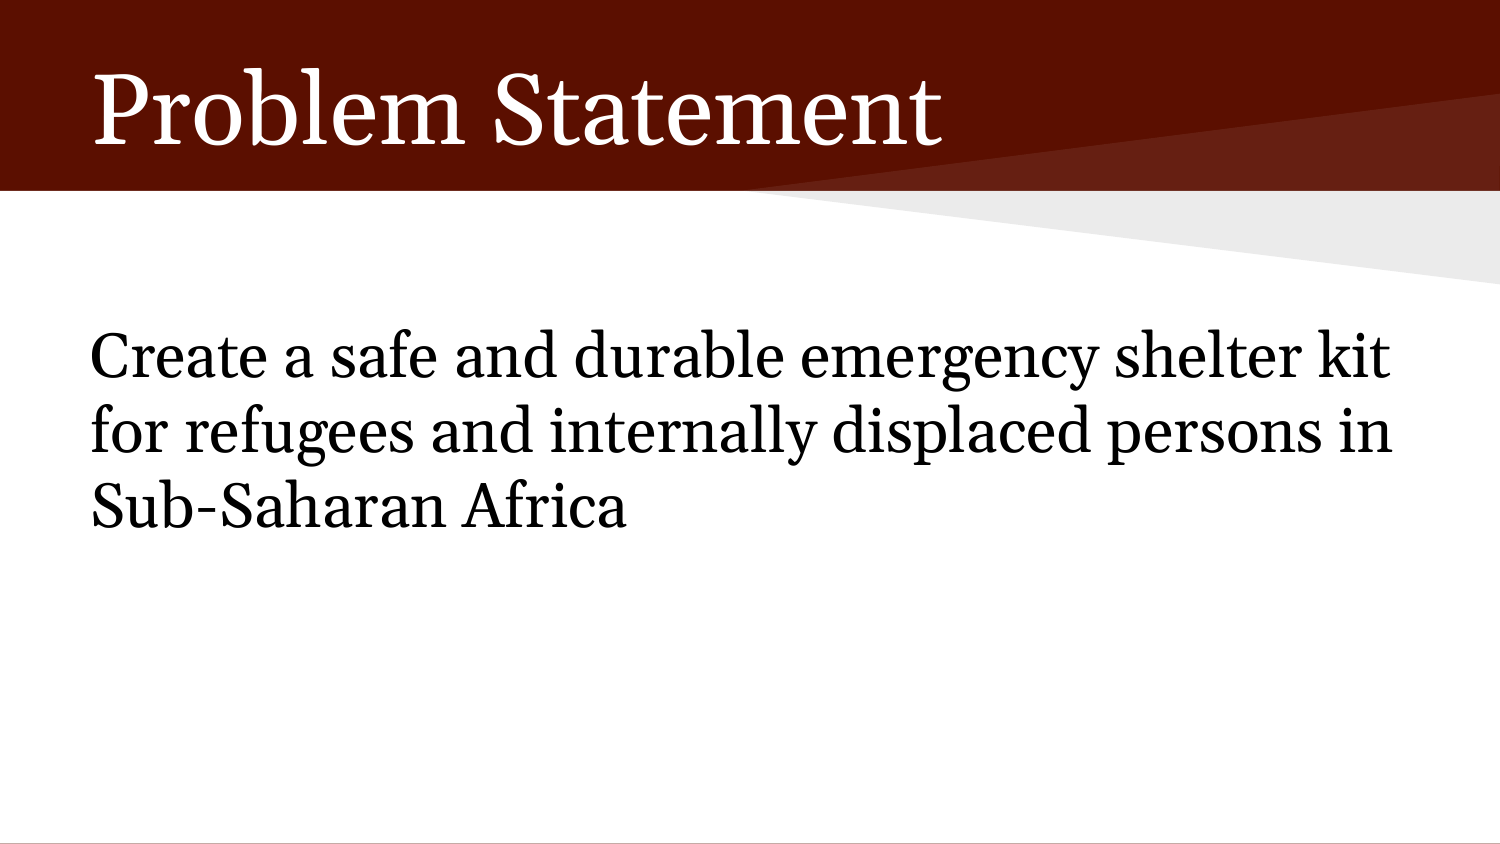

# Problem Statement
Create a safe and durable emergency shelter kit for refugees and internally displaced persons in Sub-Saharan Africa